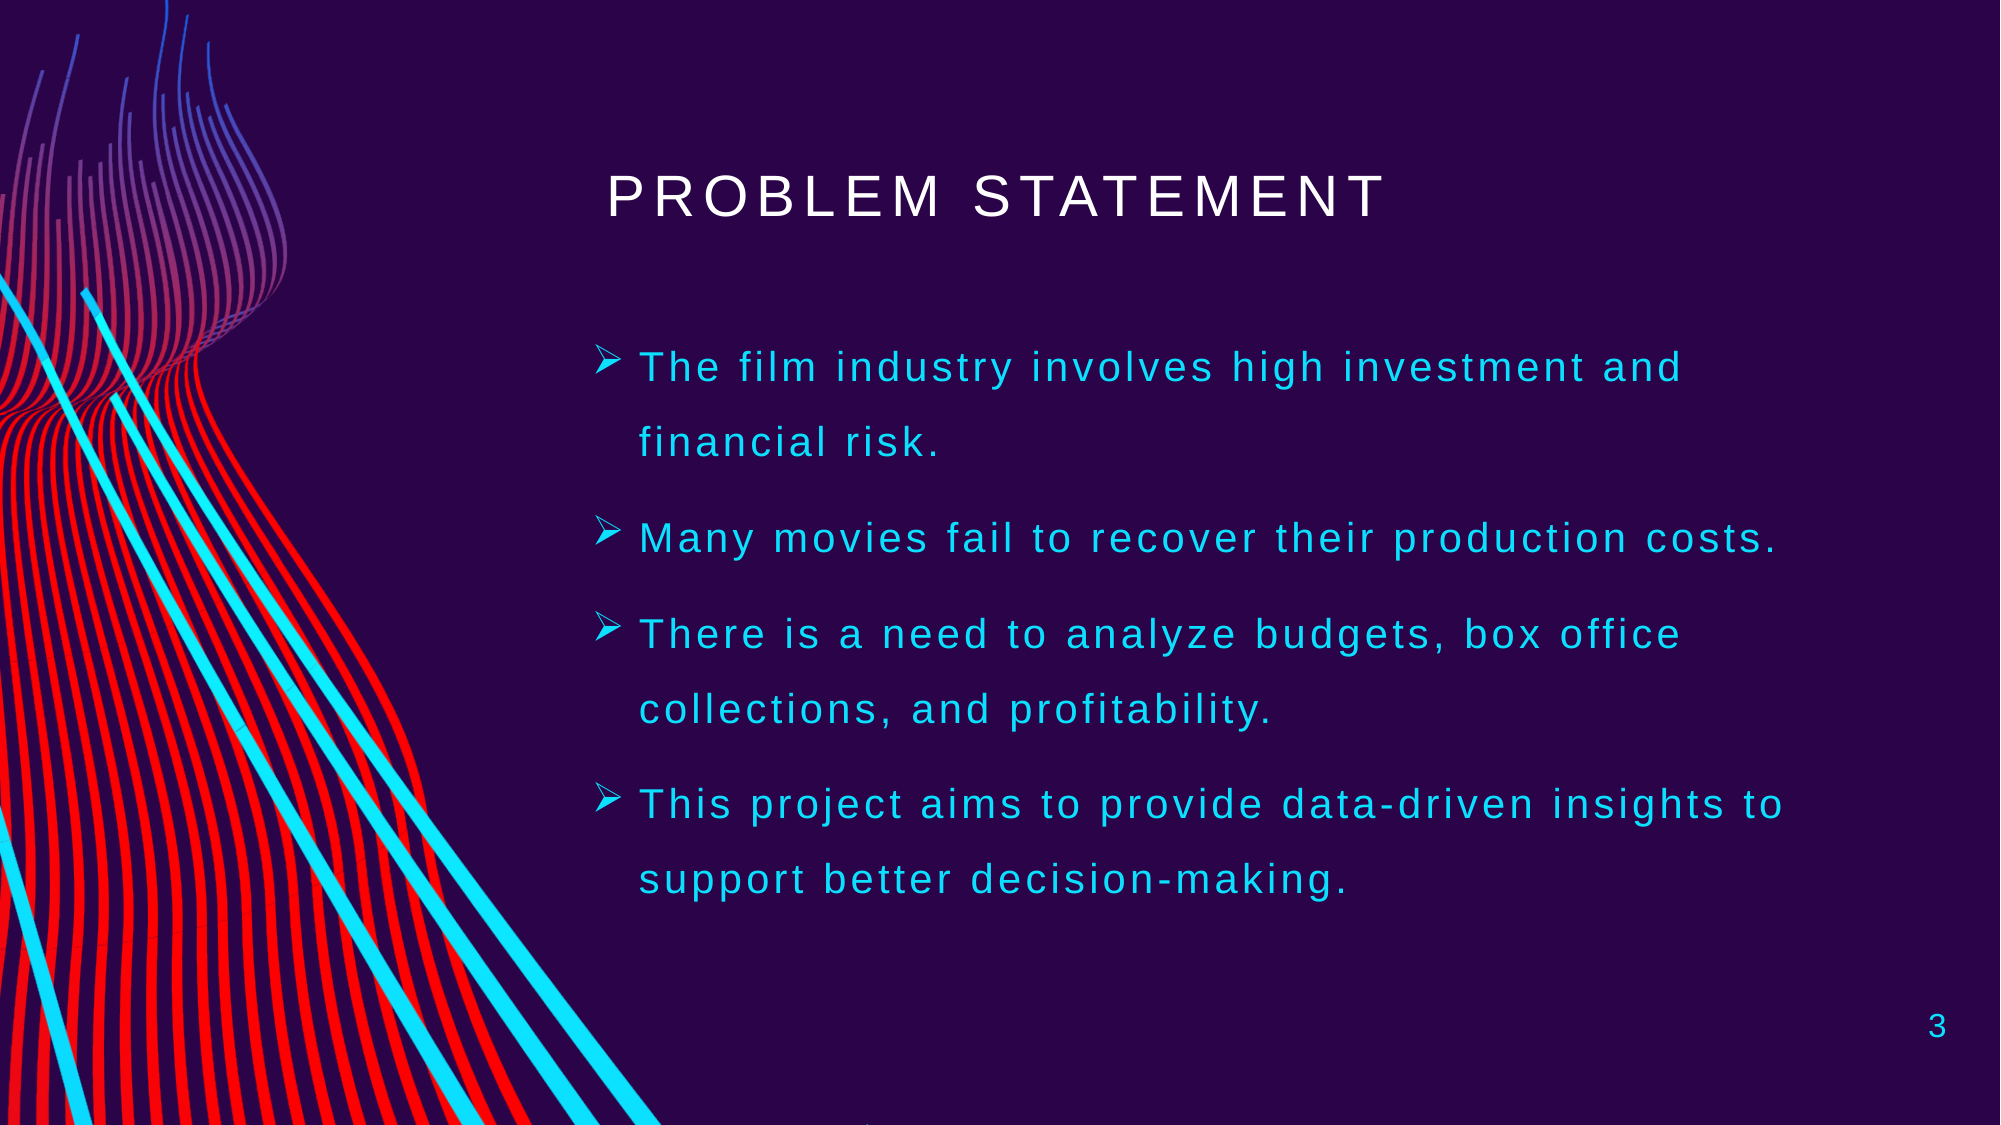

# Problem statement
The film industry involves high investment and financial risk.
Many movies fail to recover their production costs.
There is a need to analyze budgets, box office collections, and profitability.
This project aims to provide data-driven insights to support better decision-making.

3